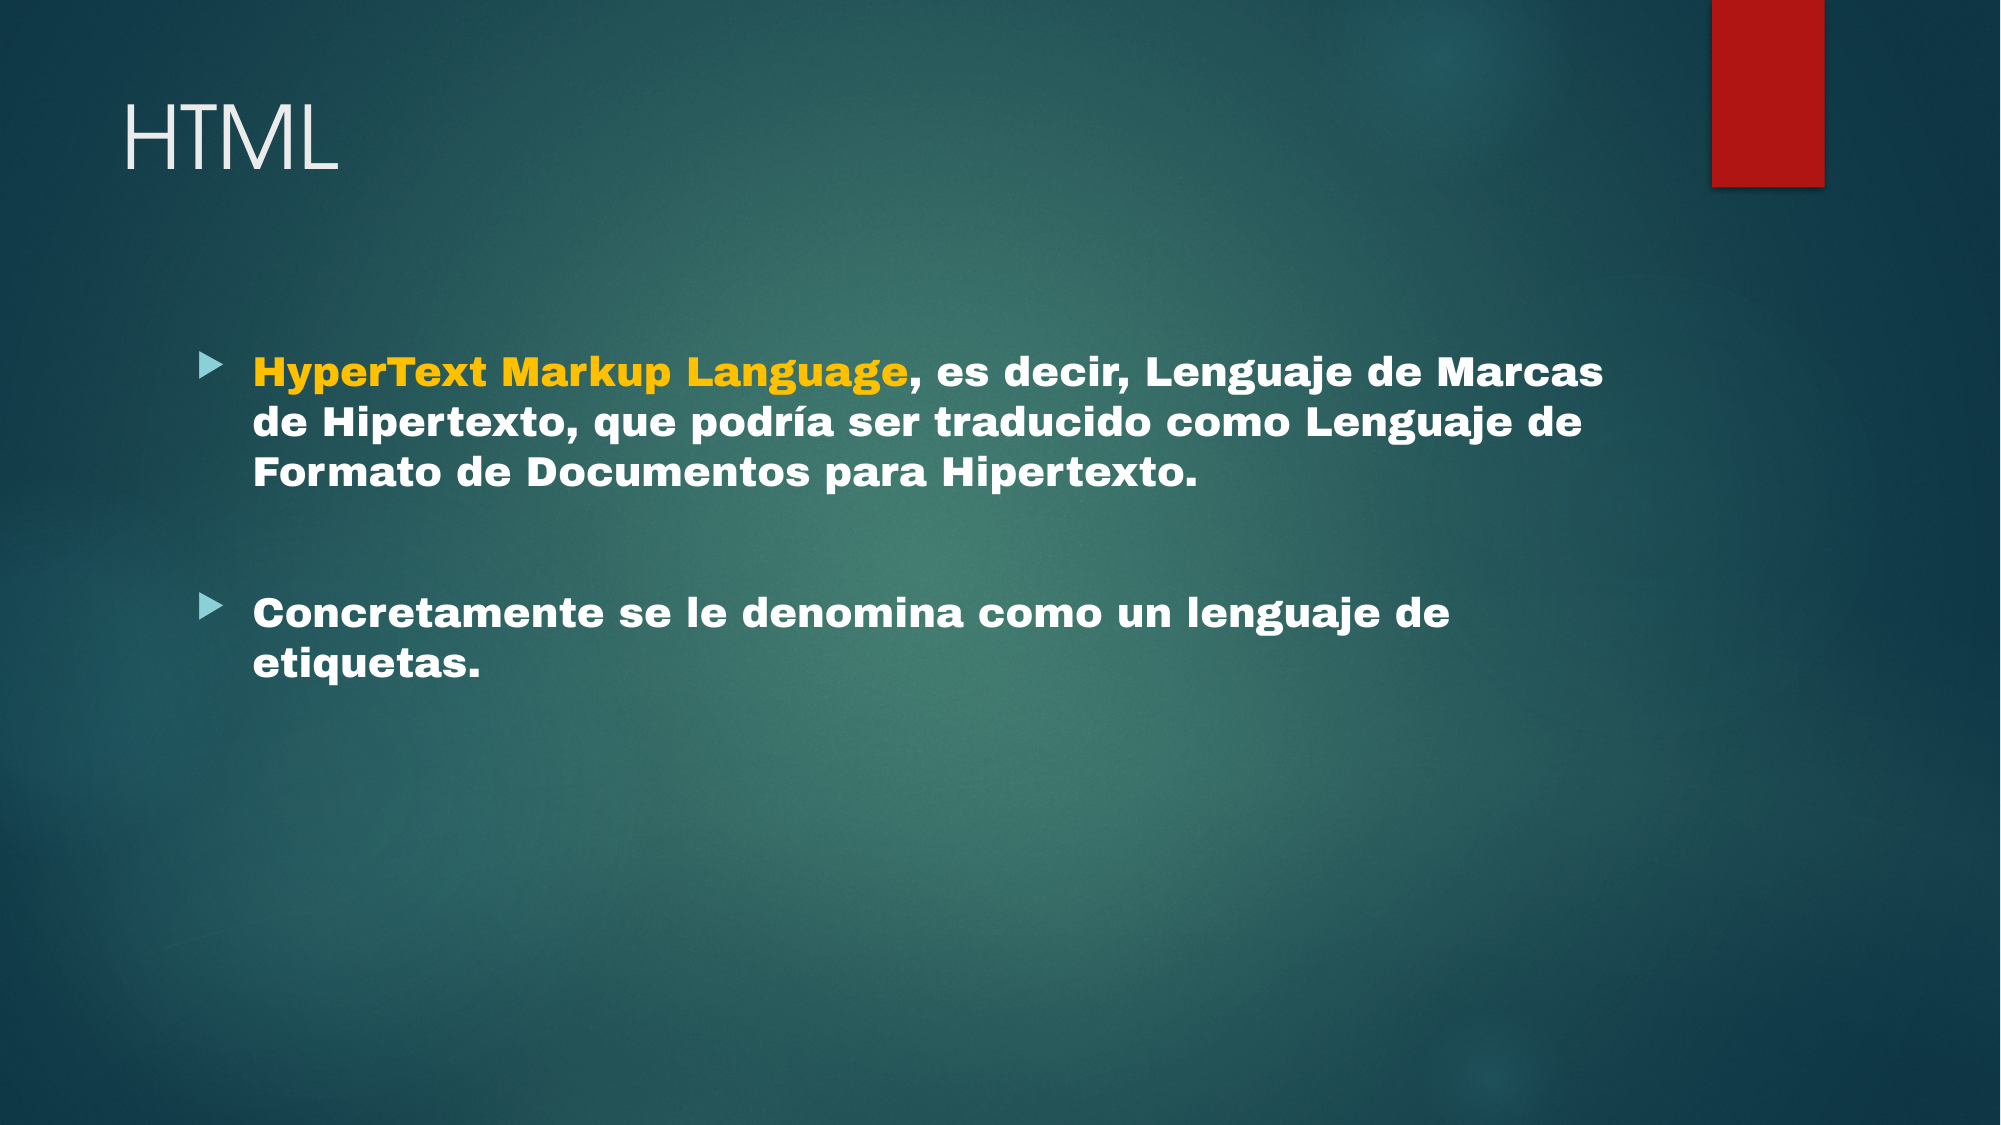

# HTML
HyperText Markup Language, es decir, Lenguaje de Marcas de Hipertexto, que podría ser traducido como Lenguaje de Formato de Documentos para Hipertexto.

Concretamente se le denomina como un lenguaje de etiquetas.